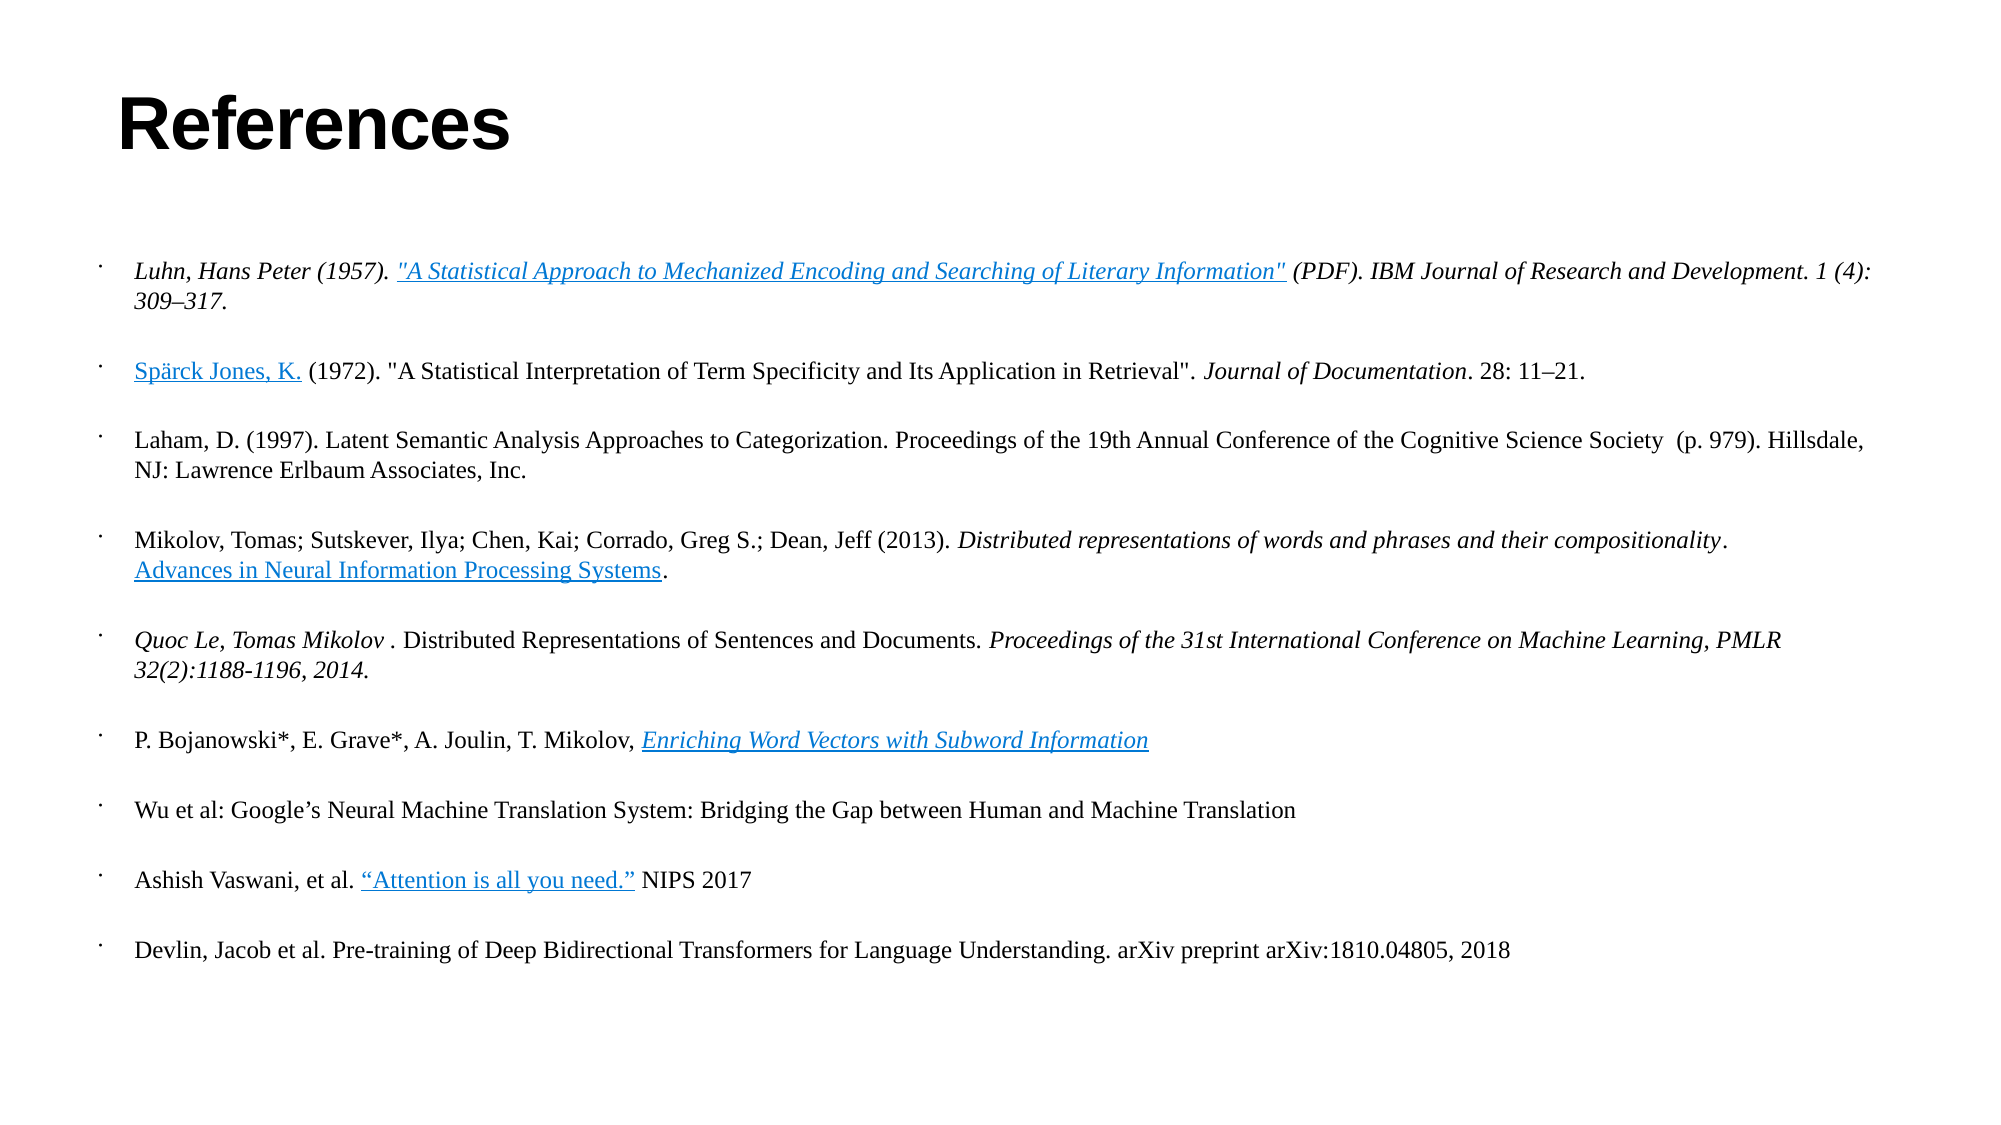

# References

Luhn, Hans Peter (1957). "A Statistical Approach to Mechanized Encoding and Searching of Literary Information" (PDF). IBM Journal of Research and Development. 1 (4): 309–317.

Spärck Jones, K. (1972). "A Statistical Interpretation of Term Specificity and Its Application in Retrieval". Journal of Documentation. 28: 11–21.

Laham, D. (1997). Latent Semantic Analysis Approaches to Categorization. Proceedings of the 19th Annual Conference of the Cognitive Science Society  (p. 979). Hillsdale, NJ: Lawrence Erlbaum Associates, Inc.

Mikolov, Tomas; Sutskever, Ilya; Chen, Kai; Corrado, Greg S.; Dean, Jeff (2013). Distributed representations of words and phrases and their compositionality. Advances in Neural Information Processing Systems.

Quoc Le, Tomas Mikolov . Distributed Representations of Sentences and Documents. Proceedings of the 31st International Conference on Machine Learning, PMLR 32(2):1188-1196, 2014.

P. Bojanowski*, E. Grave*, A. Joulin, T. Mikolov, Enriching Word Vectors with Subword Information

Wu et al: Google’s Neural Machine Translation System: Bridging the Gap between Human and Machine Translation

Ashish Vaswani, et al. “Attention is all you need.” NIPS 2017

Devlin, Jacob et al. Pre-training of Deep Bidirectional Transformers for Language Understanding. arXiv preprint arXiv:1810.04805, 2018